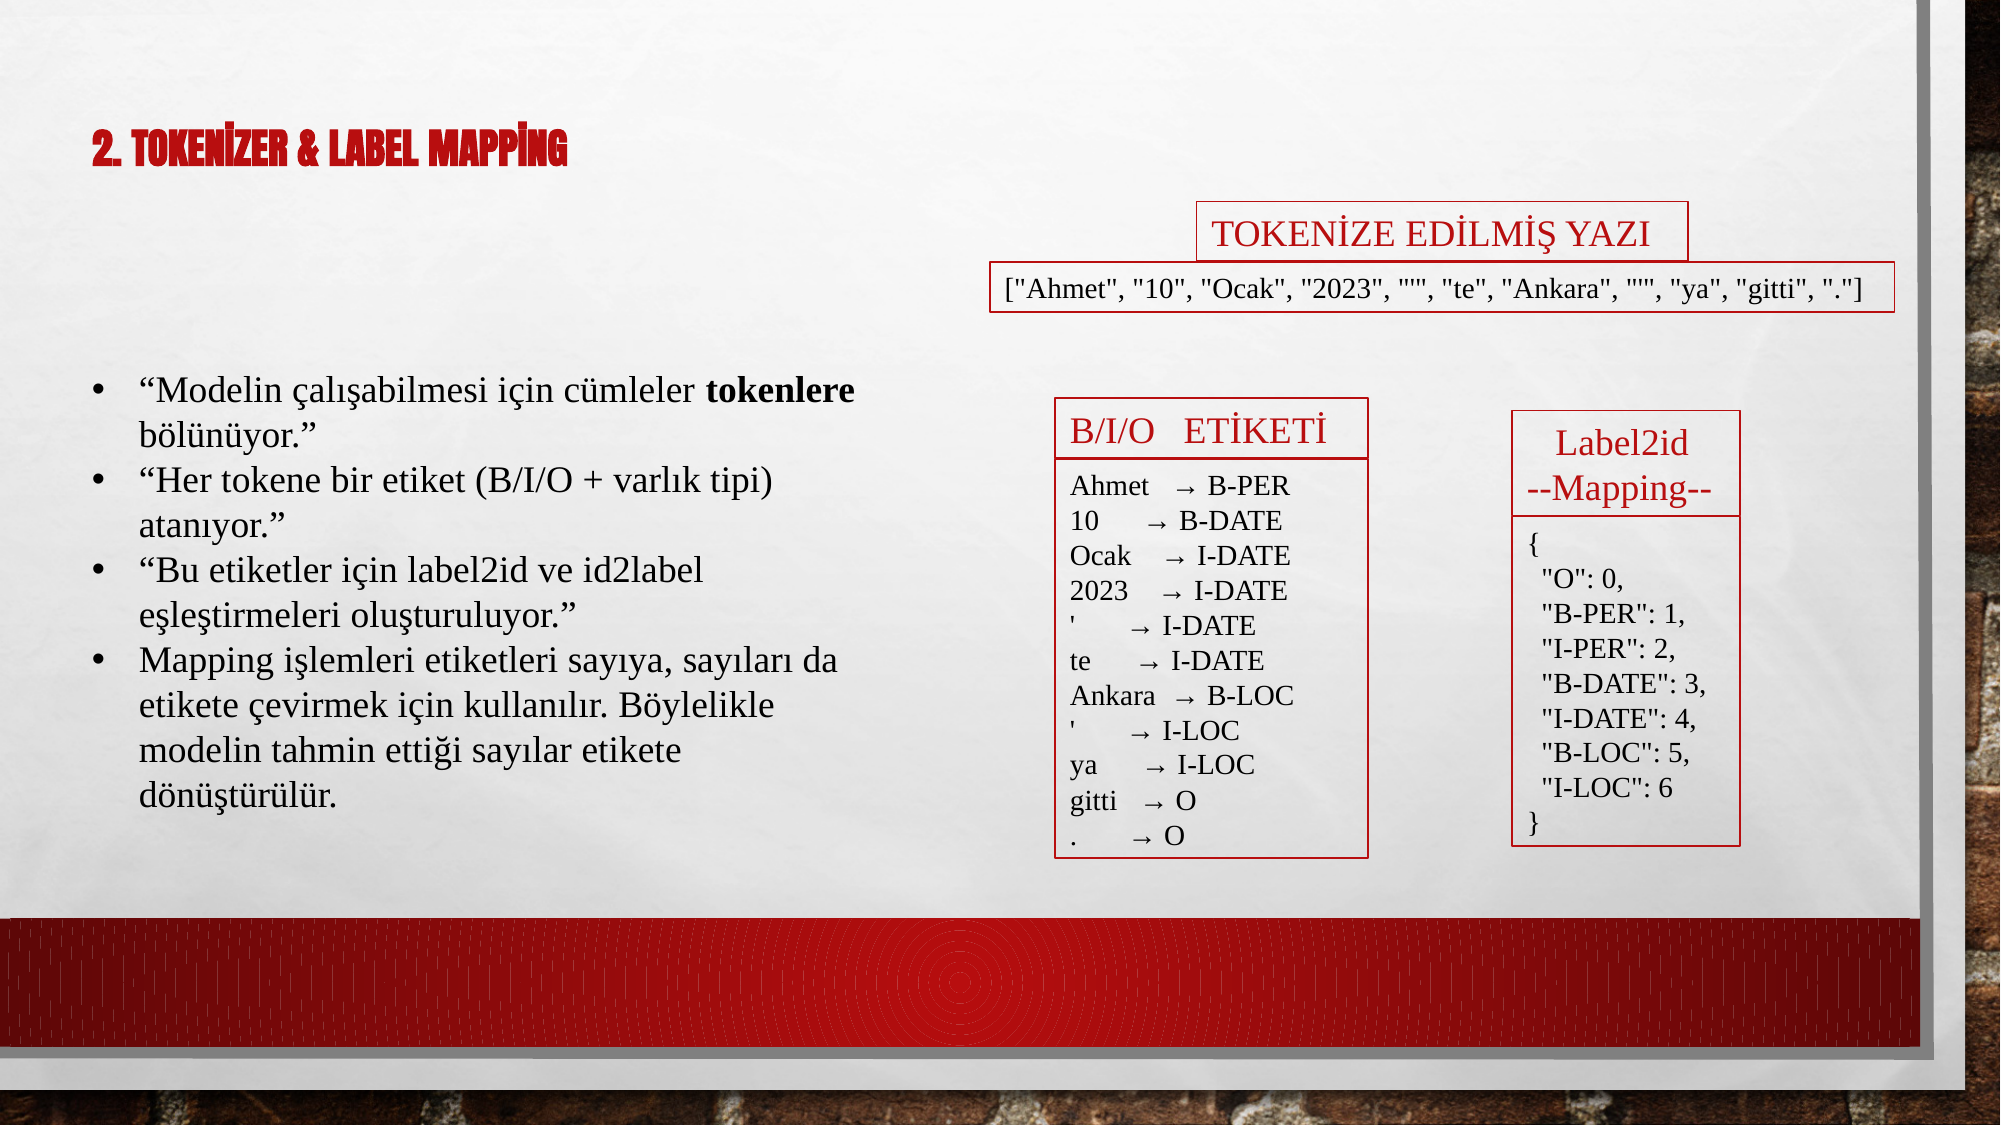

# 2. Tokenizer & Label Mapping
TOKENİZE EDİLMİŞ YAZI
["Ahmet", "10", "Ocak", "2023", "'", "te", "Ankara", "'", "ya", "gitti", "."]
“Modelin çalışabilmesi için cümleler tokenlere bölünüyor.”
“Her tokene bir etiket (B/I/O + varlık tipi) atanıyor.”
“Bu etiketler için label2id ve id2label eşleştirmeleri oluşturuluyor.”
Mapping işlemleri etiketleri sayıya, sayıları da etikete çevirmek için kullanılır. Böylelikle modelin tahmin ettiği sayılar etikete dönüştürülür.

B/I/O   ETİKETİ
   Label2id    --Mapping--
Ahmet   → B-PER
10      → B-DATE
Ocak    → I-DATE
2023    → I-DATE
'       → I-DATE
te      → I-DATE
Ankara  → B-LOC
'       → I-LOC
ya      → I-LOC
gitti   → O
.       → O
{
  "O": 0,
  "B-PER": 1,
  "I-PER": 2,
  "B-DATE": 3,
  "I-DATE": 4,
  "B-LOC": 5,
  "I-LOC": 6
}